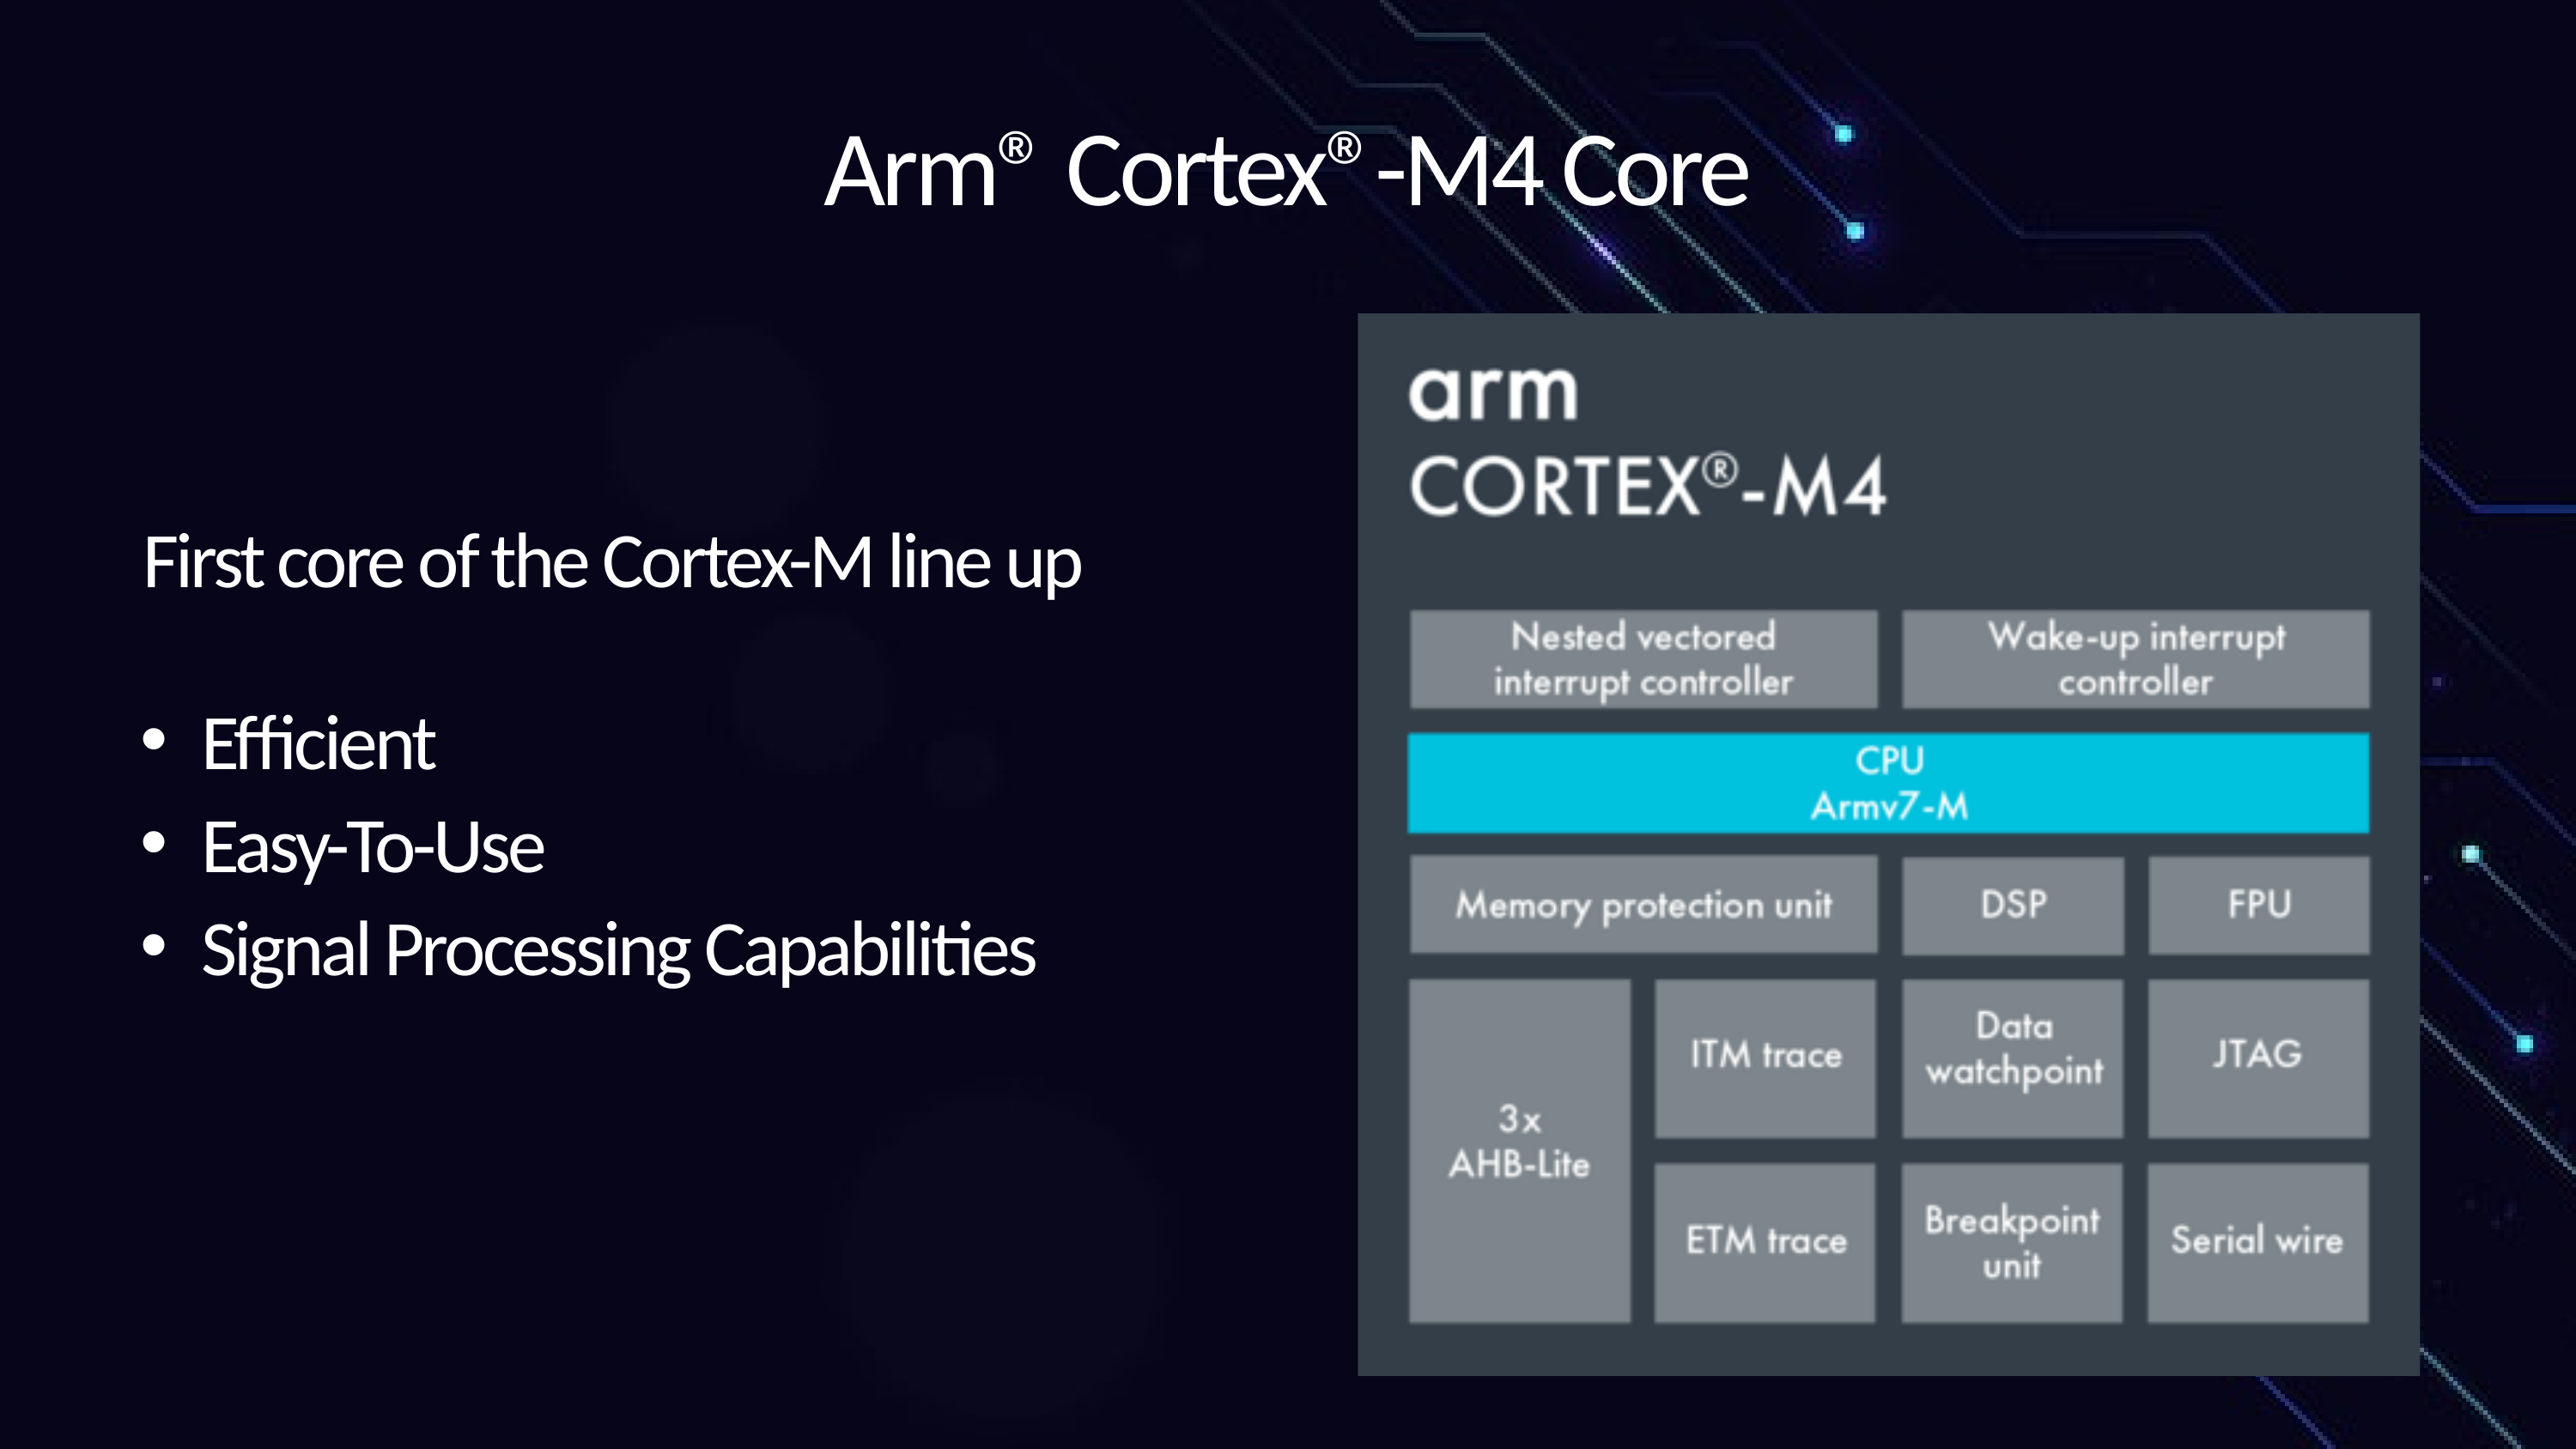

Arm® Cortex®-M4 Core

First core of the Cortex-M line up
Efficient
Easy-To-Use
Signal Processing Capabilities